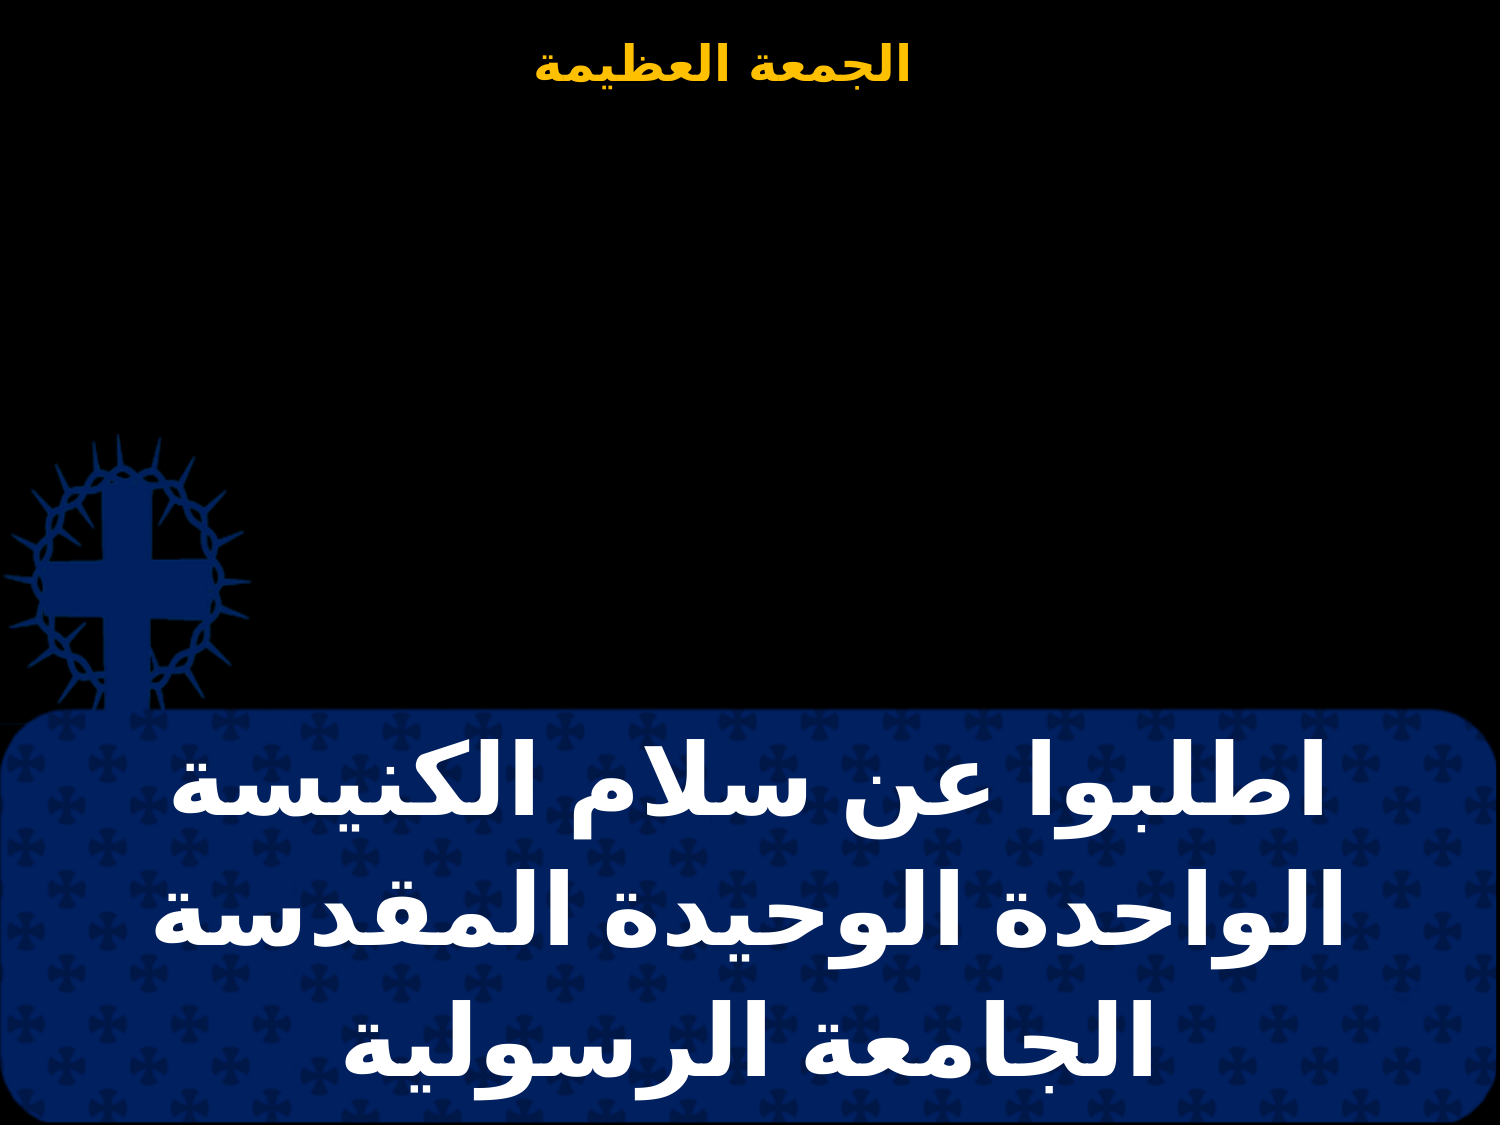

| اطلبوا عن سلام الكنيسة الواحدة الوحيدة المقدسة الجامعة الرسولية |
| --- |